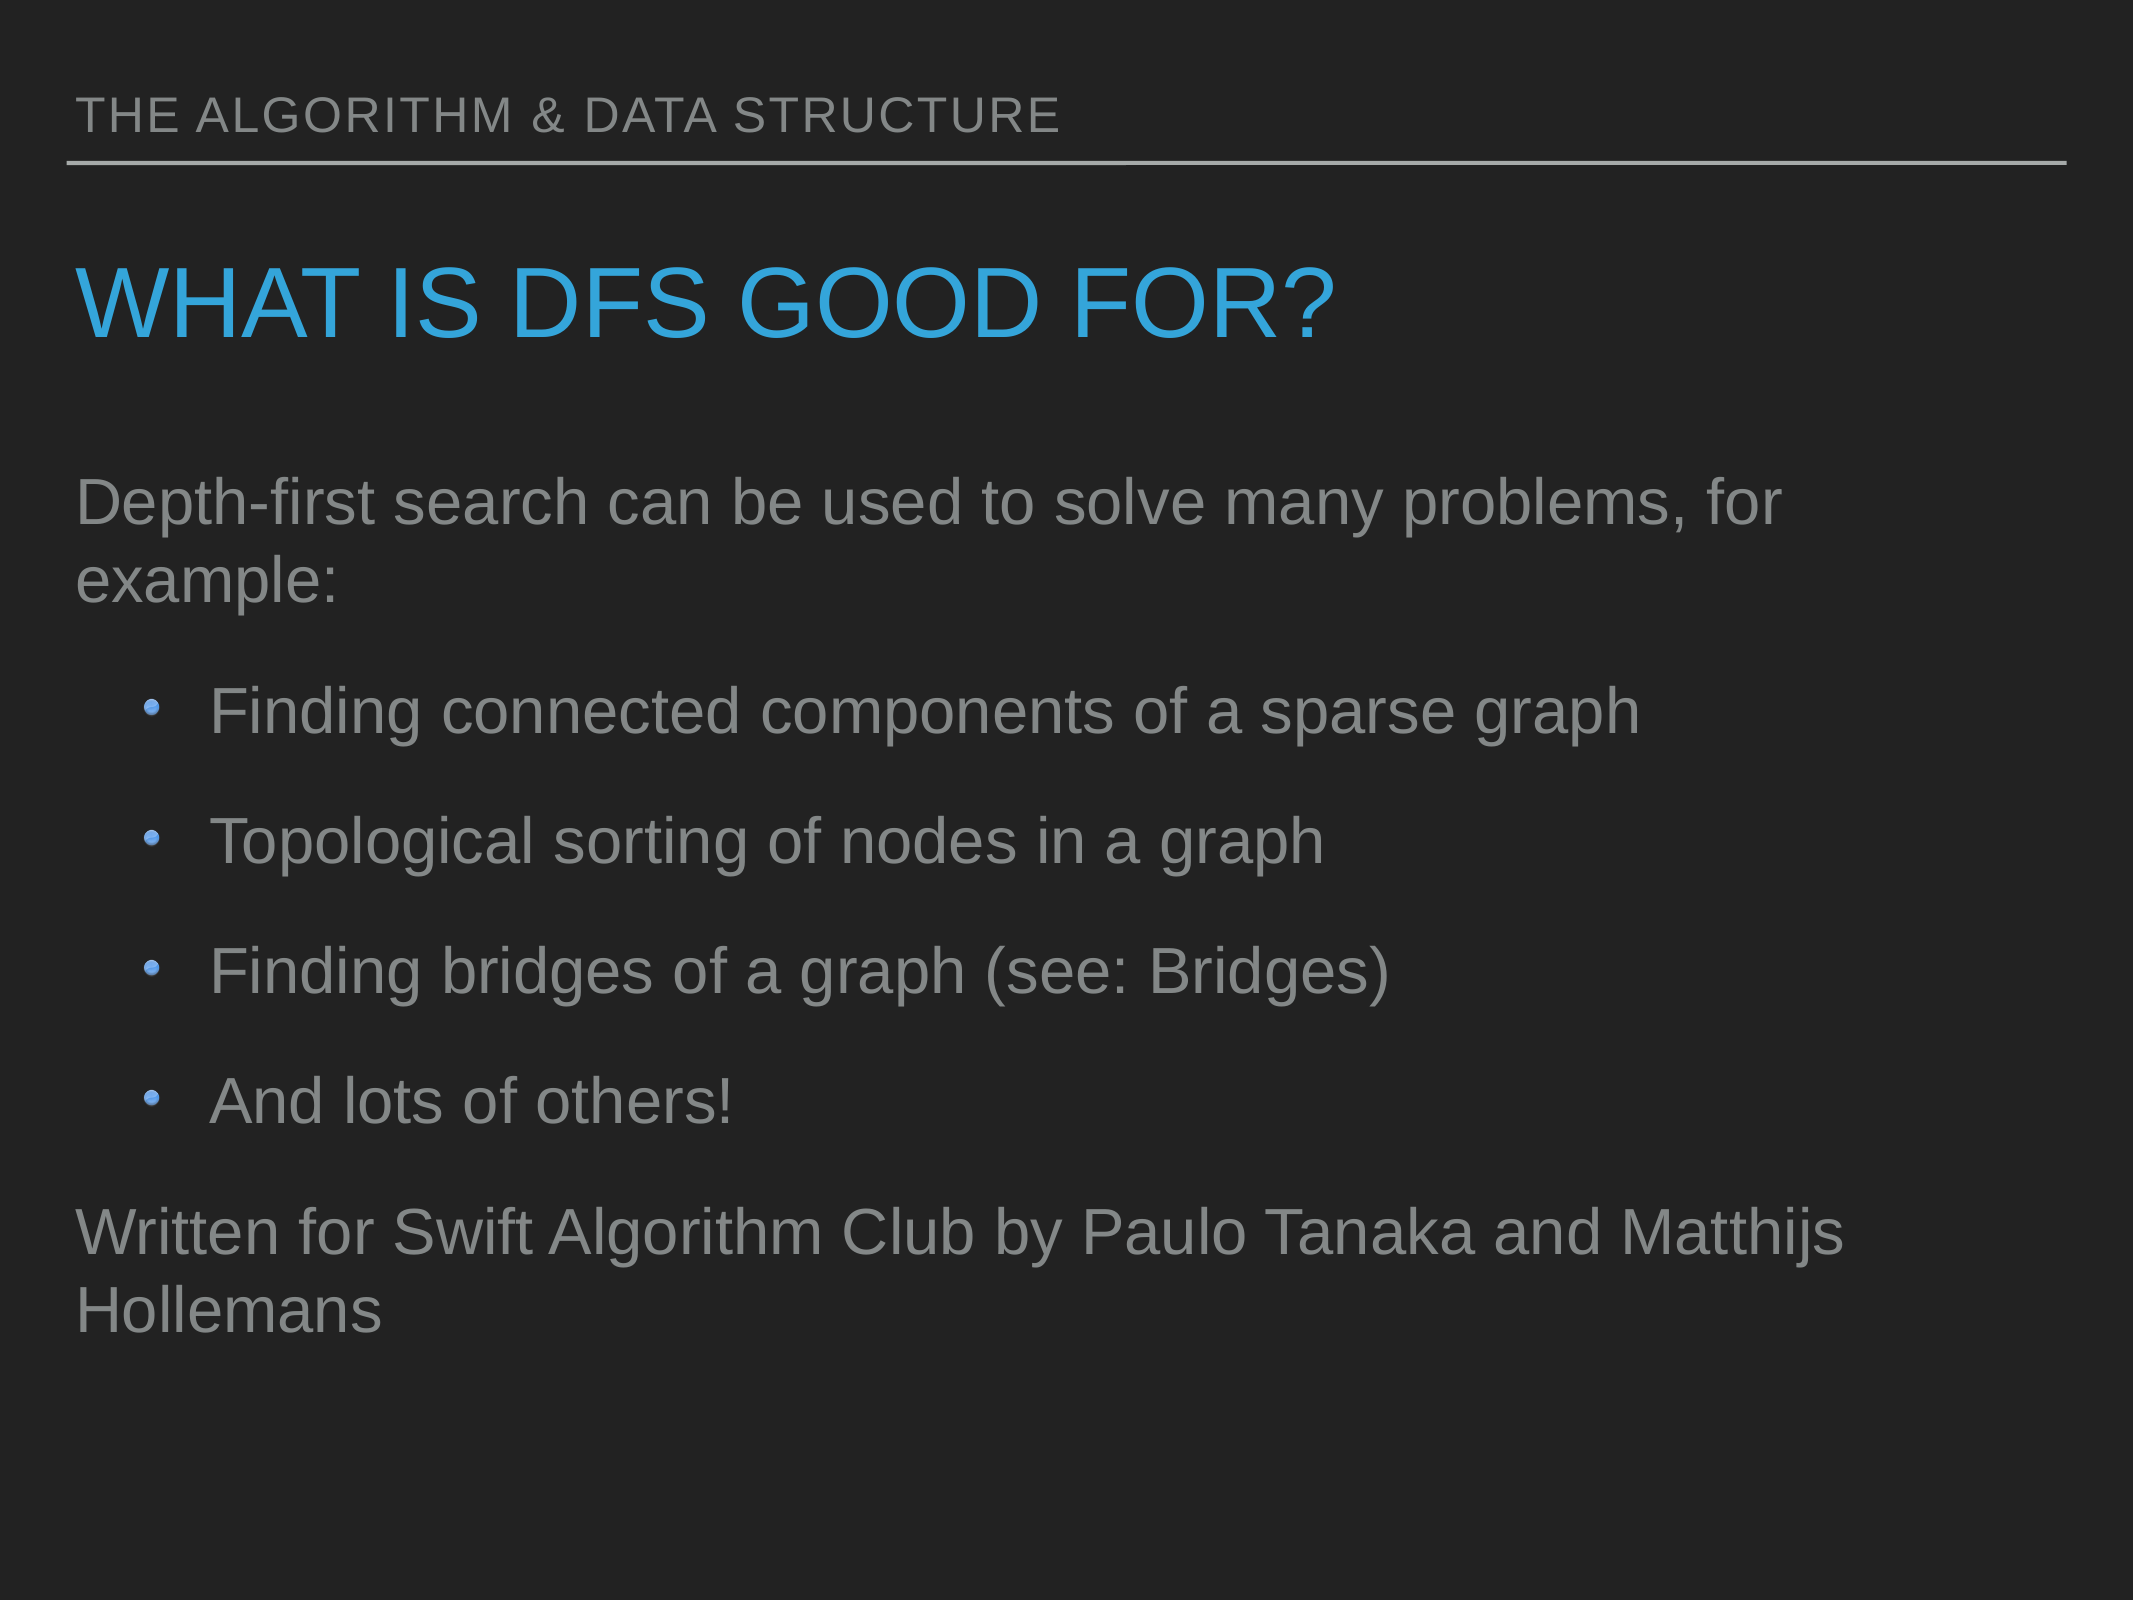

the algorithm & data structure
# what is dfs good for?
Depth-first search can be used to solve many problems, for example:
Finding connected components of a sparse graph
Topological sorting of nodes in a graph
Finding bridges of a graph (see: Bridges)
And lots of others!
Written for Swift Algorithm Club by Paulo Tanaka and Matthijs Hollemans